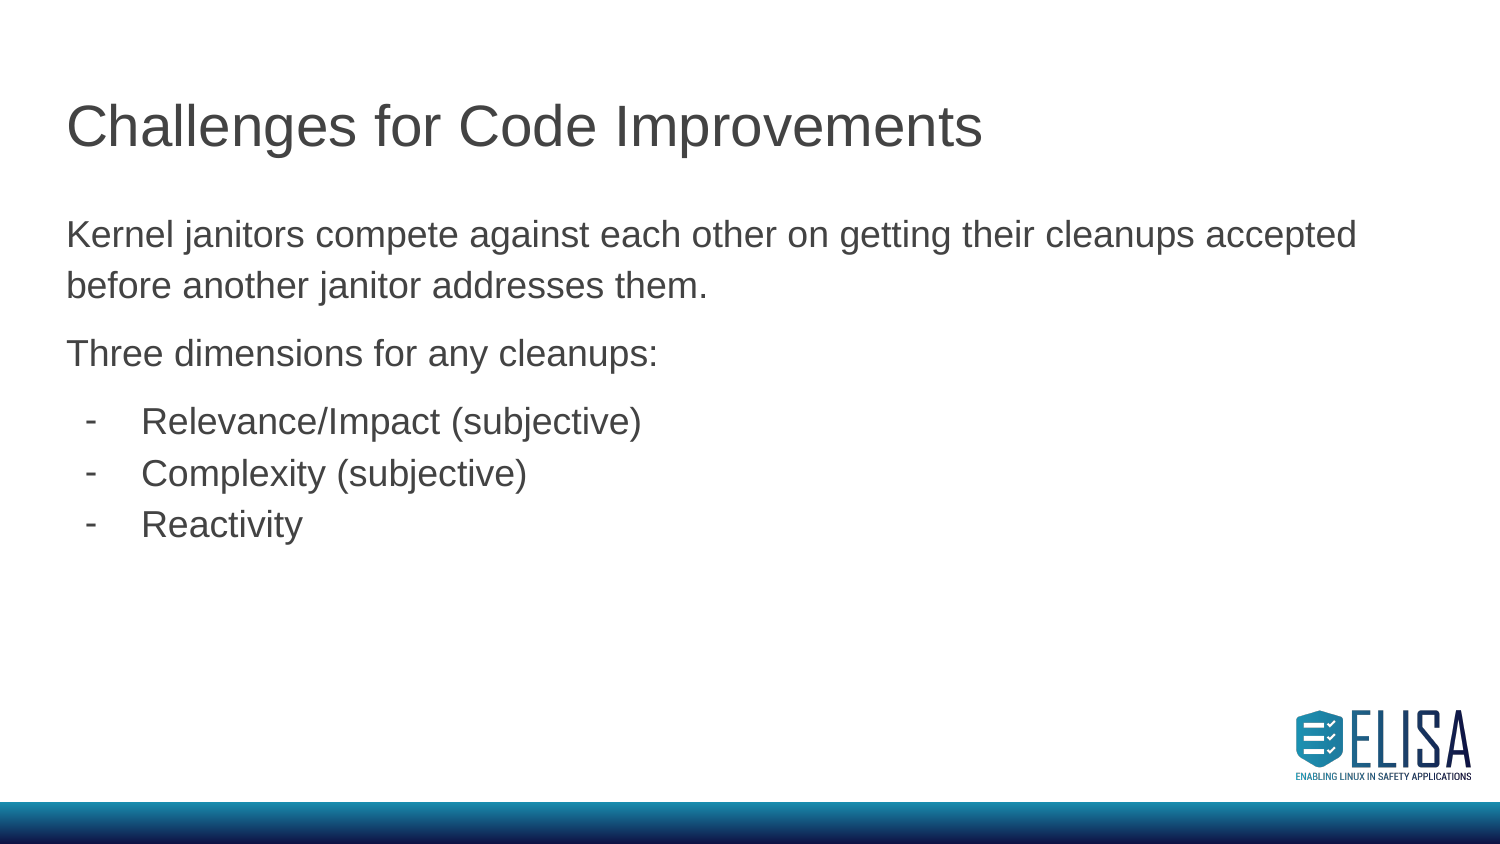

# Challenges for Code Improvements
Kernel janitors compete against each other on getting their cleanups accepted before another janitor addresses them.
Three dimensions for any cleanups:
Relevance/Impact (subjective)
Complexity (subjective)
Reactivity